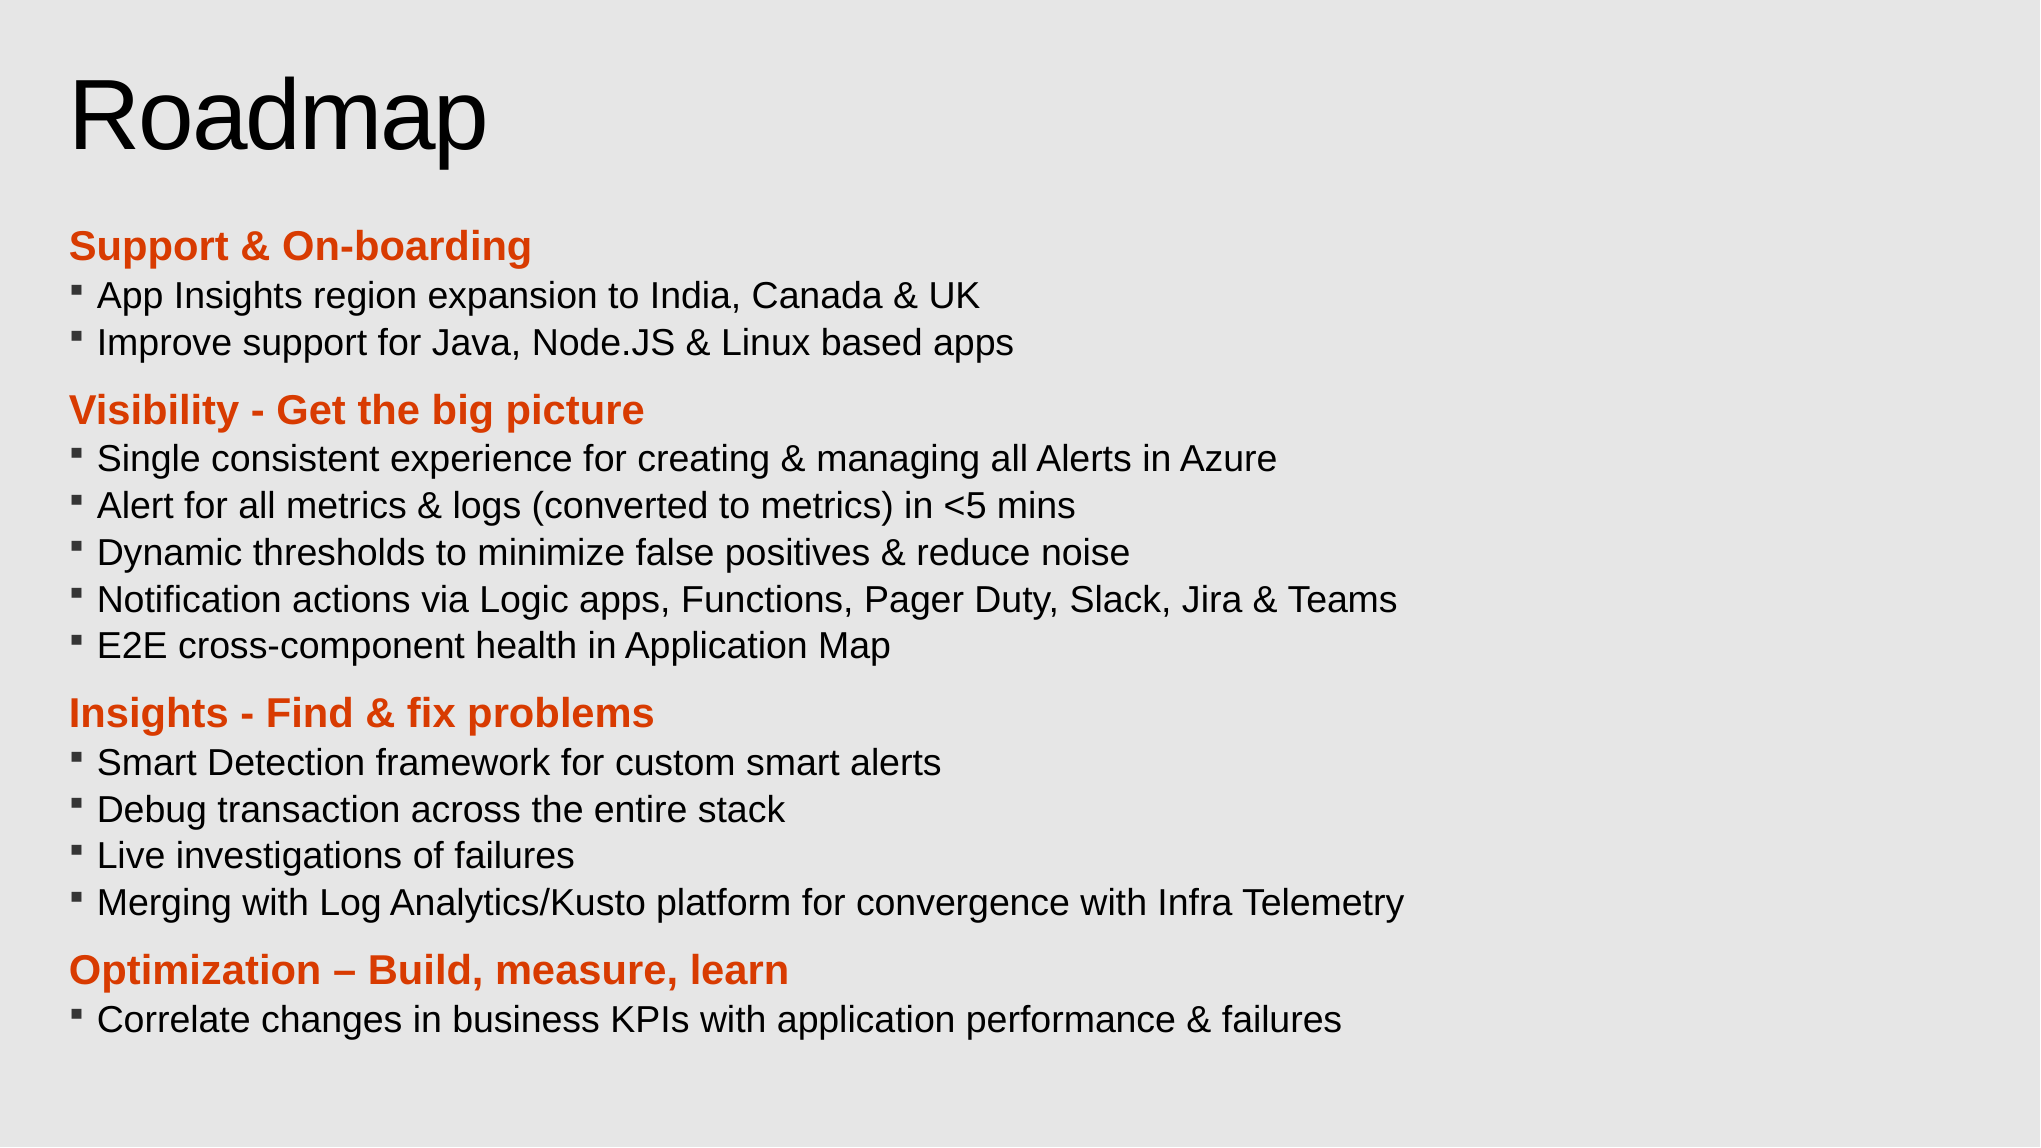

# Roadmap
Support & On-boarding
App Insights region expansion to India, Canada & UK
Improve support for Java, Node.JS & Linux based apps
Visibility - Get the big picture
Single consistent experience for creating & managing all Alerts in Azure
Alert for all metrics & logs (converted to metrics) in <5 mins
Dynamic thresholds to minimize false positives & reduce noise
Notification actions via Logic apps, Functions, Pager Duty, Slack, Jira & Teams
E2E cross-component health in Application Map
Insights - Find & fix problems
Smart Detection framework for custom smart alerts
Debug transaction across the entire stack
Live investigations of failures
Merging with Log Analytics/Kusto platform for convergence with Infra Telemetry
Optimization – Build, measure, learn
Correlate changes in business KPIs with application performance & failures